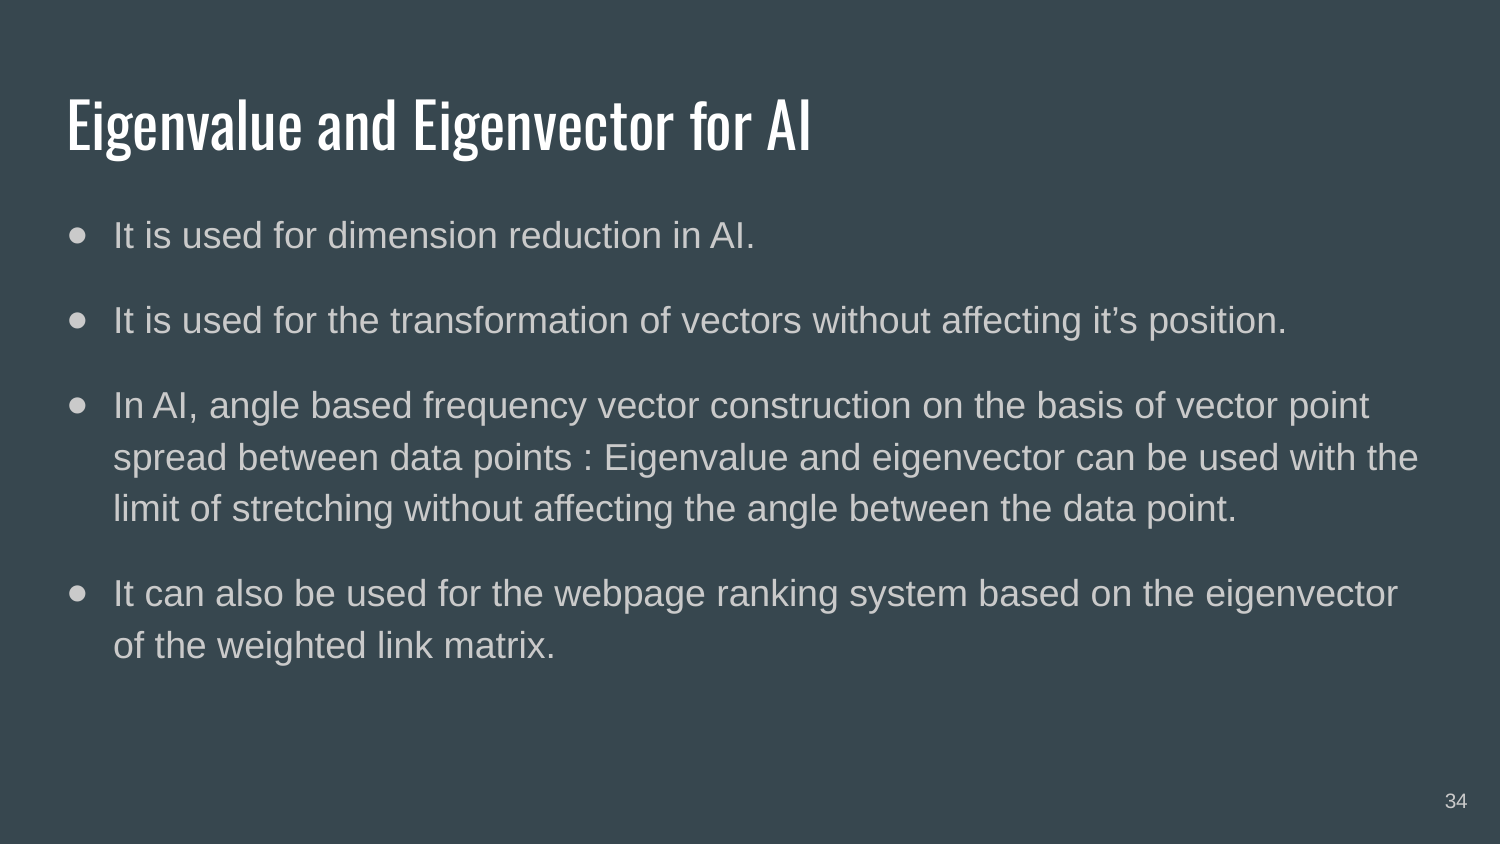

# Eigenvalue and Eigenvector for AI
It is used for dimension reduction in AI.
It is used for the transformation of vectors without affecting it’s position.
In AI, angle based frequency vector construction on the basis of vector point spread between data points : Eigenvalue and eigenvector can be used with the limit of stretching without affecting the angle between the data point.
It can also be used for the webpage ranking system based on the eigenvector of the weighted link matrix.

34